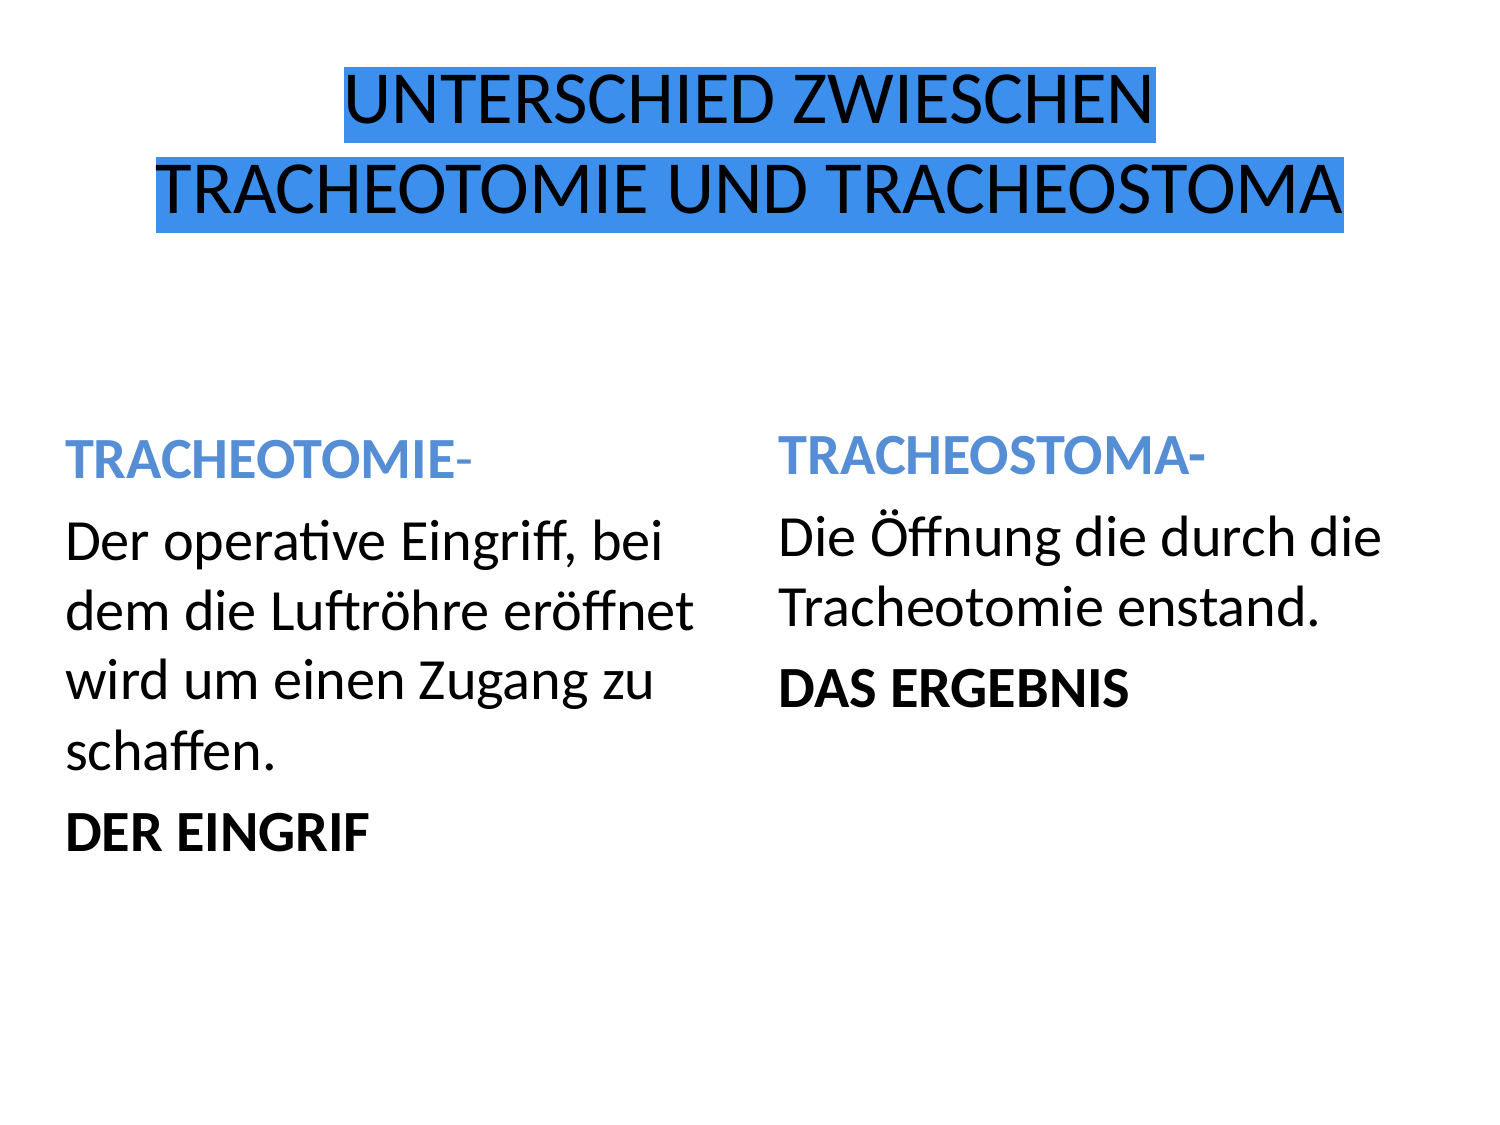

# UNTERSCHIED ZWIESCHEN TRACHEOTOMIE UND TRACHEOSTOMA
TRACHEOSTOMA-
Die Öffnung die durch die Tracheotomie enstand.
DAS ERGEBNIS

TRACHEOTOMIE-
Der operative Eingriff, bei dem die Luftröhre eröffnet wird um einen Zugang zu schaffen.
DER EINGRIF